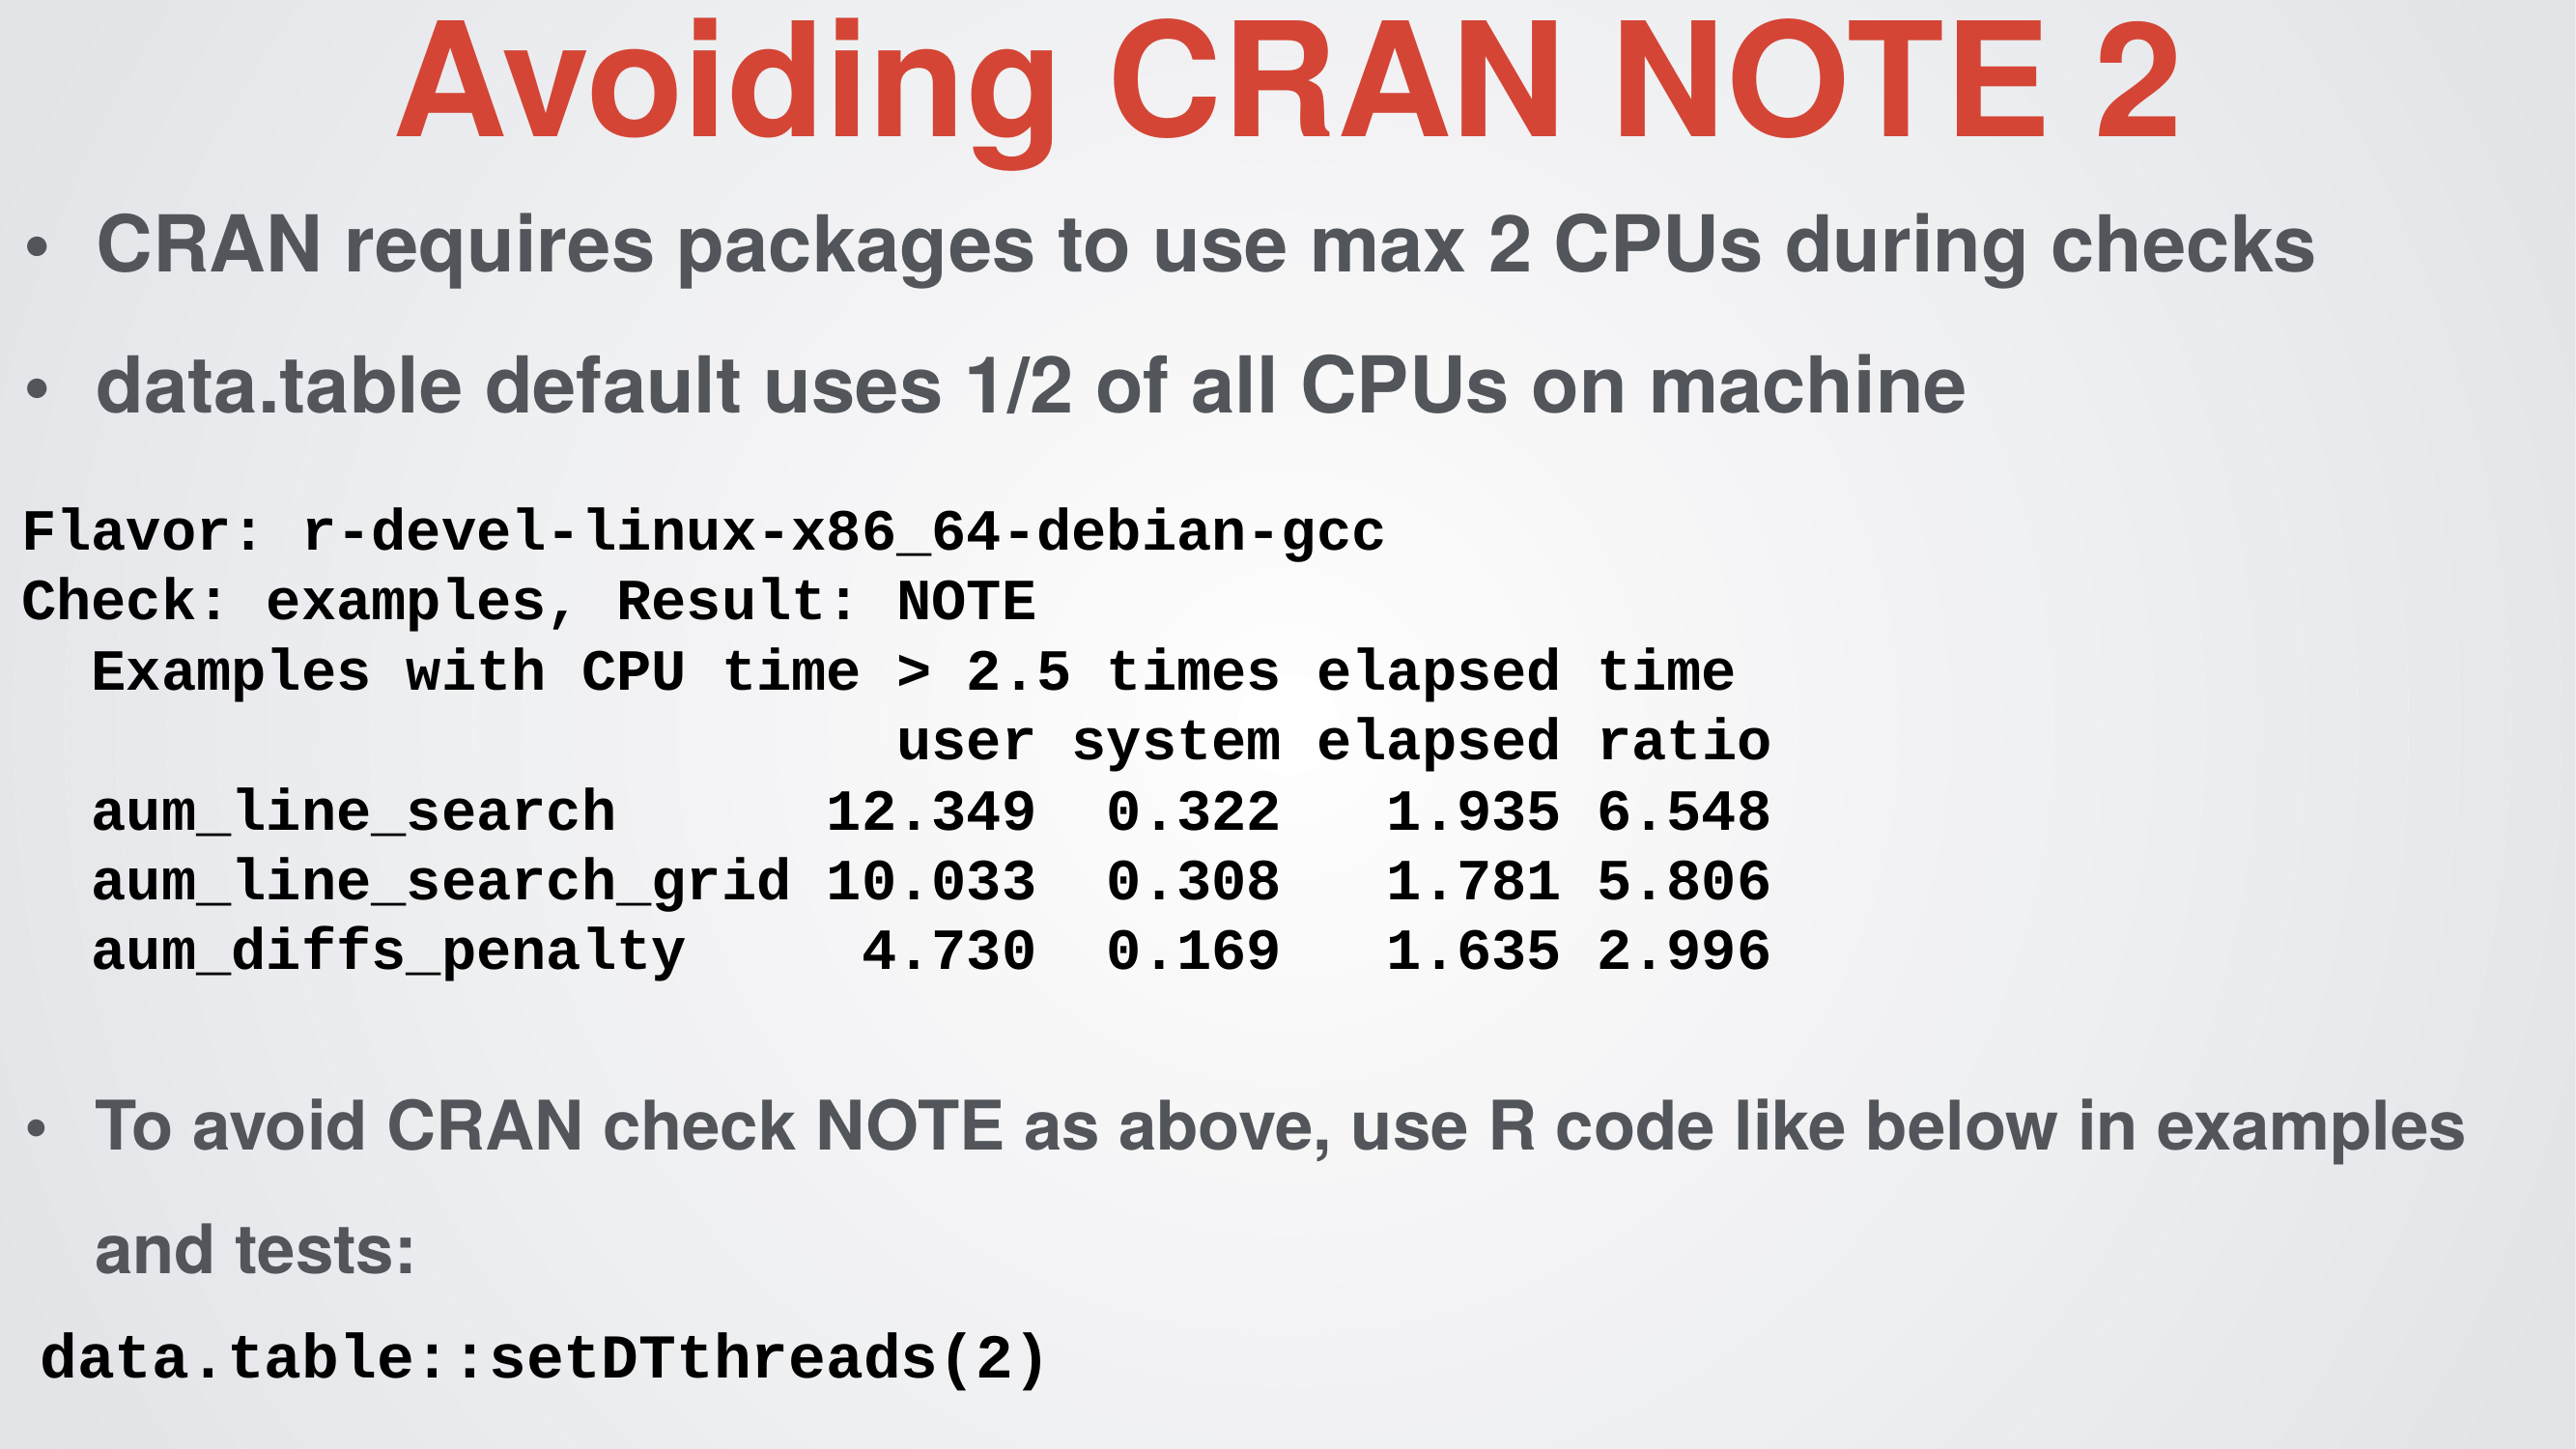

Avoiding CRAN NOTE 2
CRAN requires packages to use max 2 CPUs during checks
data.table default uses 1/2 of all CPUs on machine
Flavor: r-devel-linux-x86_64-debian-gcc
Check: examples, Result: NOTE
  Examples with CPU time > 2.5 times elapsed time
                         user system elapsed ratio
  aum_line_search      12.349  0.322   1.935 6.548
  aum_line_search_grid 10.033  0.308   1.781 5.806
  aum_diffs_penalty     4.730  0.169   1.635 2.996
To avoid CRAN check NOTE as above, use R code like below in examples and tests:
data.table::setDTthreads(2)